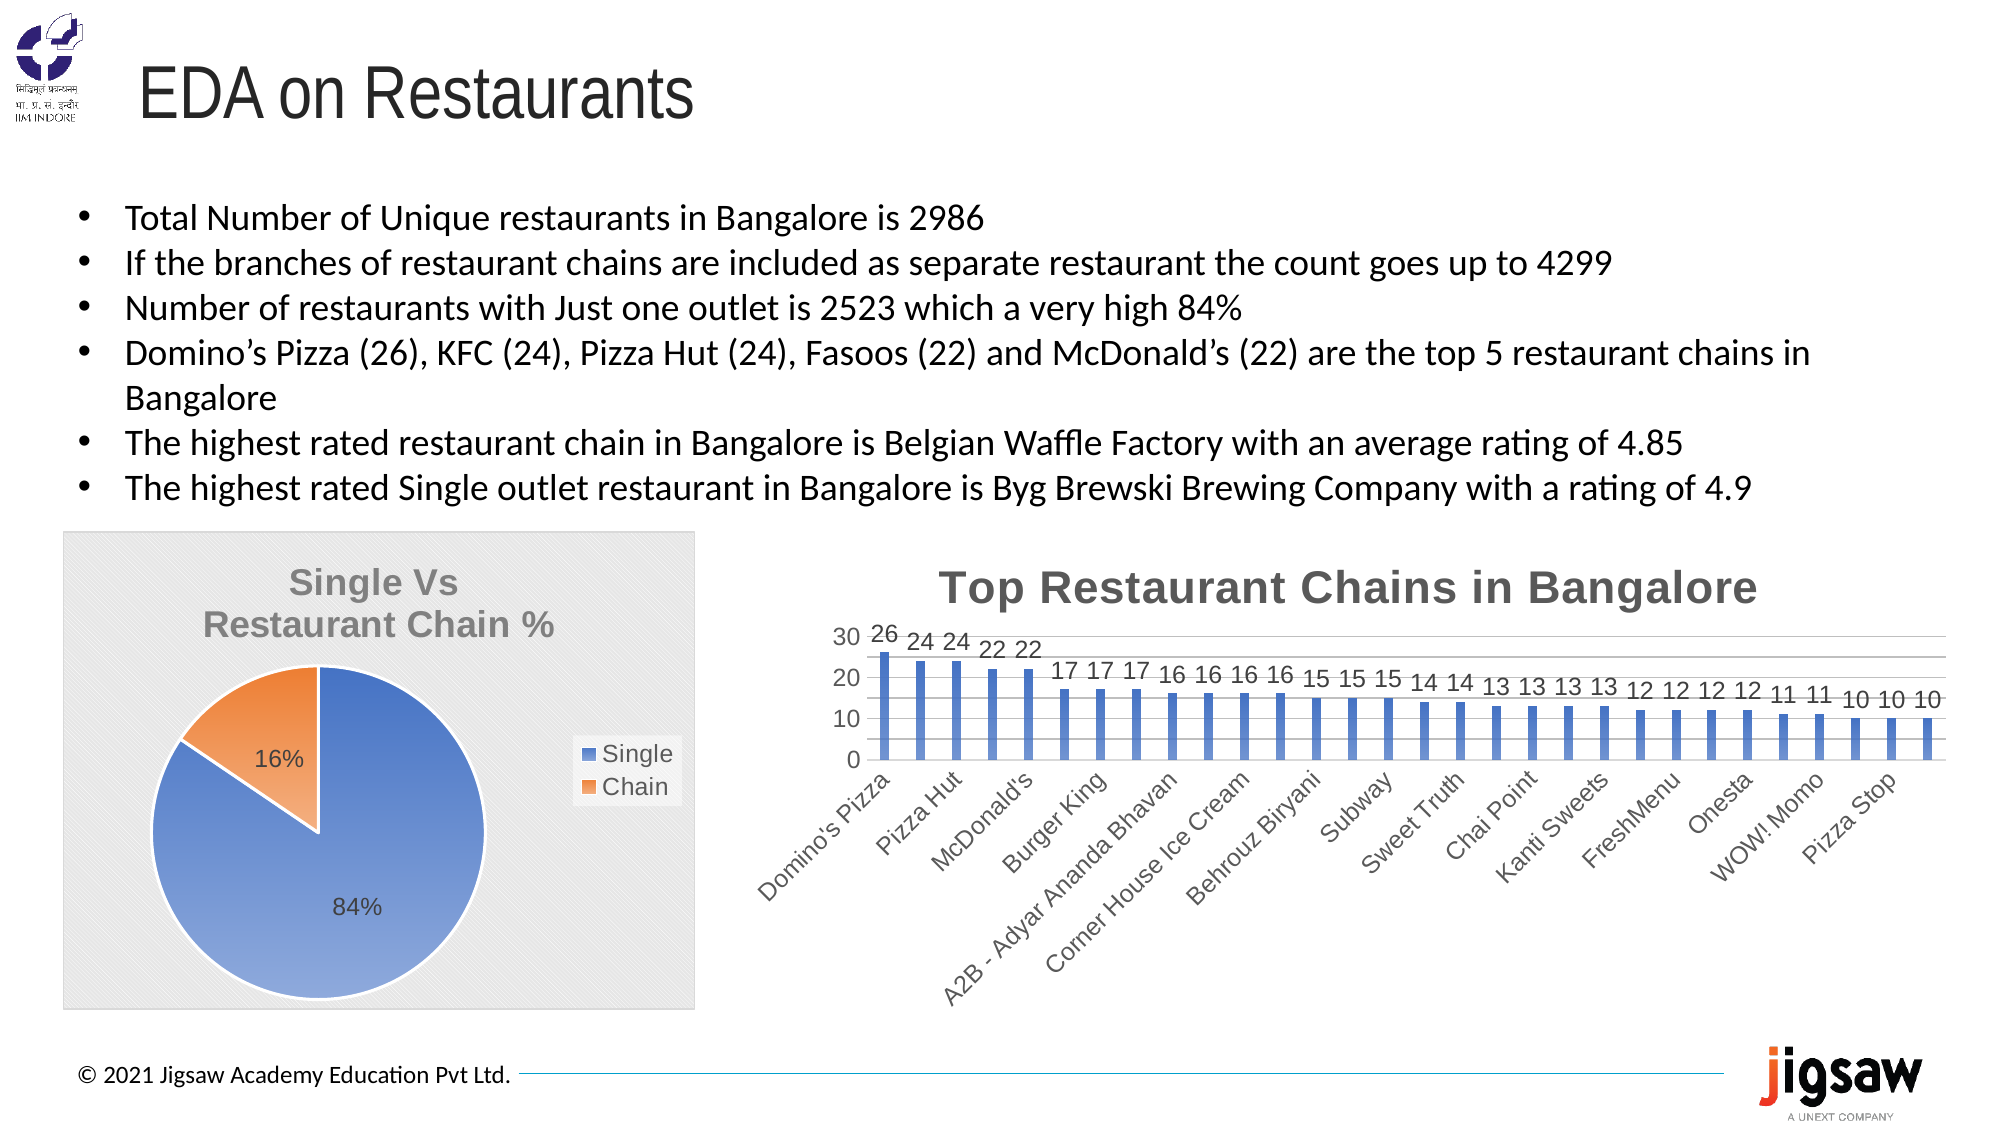

# EDA on Restaurants
Total Number of Unique restaurants in Bangalore is 2986
If the branches of restaurant chains are included as separate restaurant the count goes up to 4299
Number of restaurants with Just one outlet is 2523 which a very high 84%
Domino’s Pizza (26), KFC (24), Pizza Hut (24), Fasoos (22) and McDonald’s (22) are the top 5 restaurant chains in Bangalore
The highest rated restaurant chain in Bangalore is Belgian Waffle Factory with an average rating of 4.85
The highest rated Single outlet restaurant in Bangalore is Byg Brewski Brewing Company with a rating of 4.9

### Chart: Single Vs
Restaurant Chain %

| Category |  |
|---|---|
| Single | 2523.0 |
| Chain | 463.0 |

### Chart: Top Restaurant Chains in Bangalore

| Category |  |
|---|---|
| Domino's Pizza | 26.0 |
| KFC | 24.0 |
| Pizza Hut | 24.0 |
| Faasos | 22.0 |
| McDonald's | 22.0 |
| Beijing Bites | 17.0 |
| Burger King | 17.0 |
| Empire Restaurant | 17.0 |
| A2B - Adyar Ananda Bhavan | 16.0 |
| BOX8- Desi Meals | 16.0 |
| Corner House Ice Cream | 16.0 |
| Mojo Pizza - 2X Toppings | 16.0 |
| Behrouz Biryani | 15.0 |
| Polar Bear | 15.0 |
| Subway | 15.0 |
| Ovenstory Pizza | 14.0 |
| Sweet Truth | 14.0 |
| Cafe Coffee Day | 13.0 |
| Chai Point | 13.0 |
| Firangi Bake | 13.0 |
| Kanti Sweets | 13.0 |
| Chung Wah | 12.0 |
| FreshMenu | 12.0 |
| Just Shawarma | 12.0 |
| Onesta | 12.0 |
| Keventers | 11.0 |
| WOW! Momo | 11.0 |
| California Burrito | 10.0 |
| Pizza Stop | 10.0 |
| Rolls On Wheels | 10.0 |